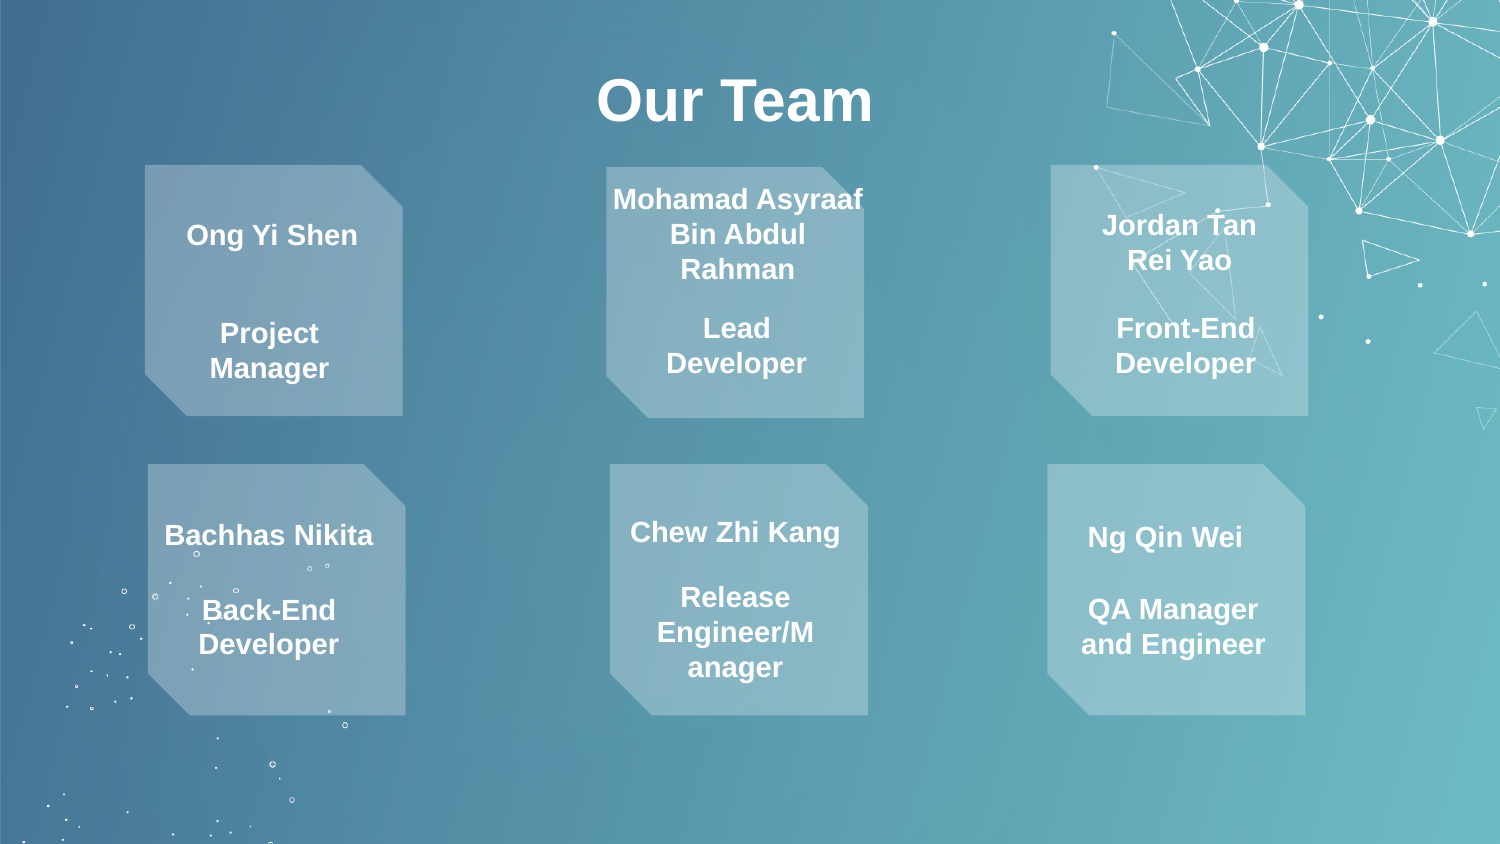

# Our Team
Mohamad Asyraaf Bin Abdul Rahman

Ong Yi Shen
Jordan Tan Rei Yao
Lead Developer
Front-End Developer
Project Manager

Chew Zhi Kang
Ng Qin Wei
Bachhas Nikita

Release Engineer/Manager
QA Manager and Engineer

Back-End Developer